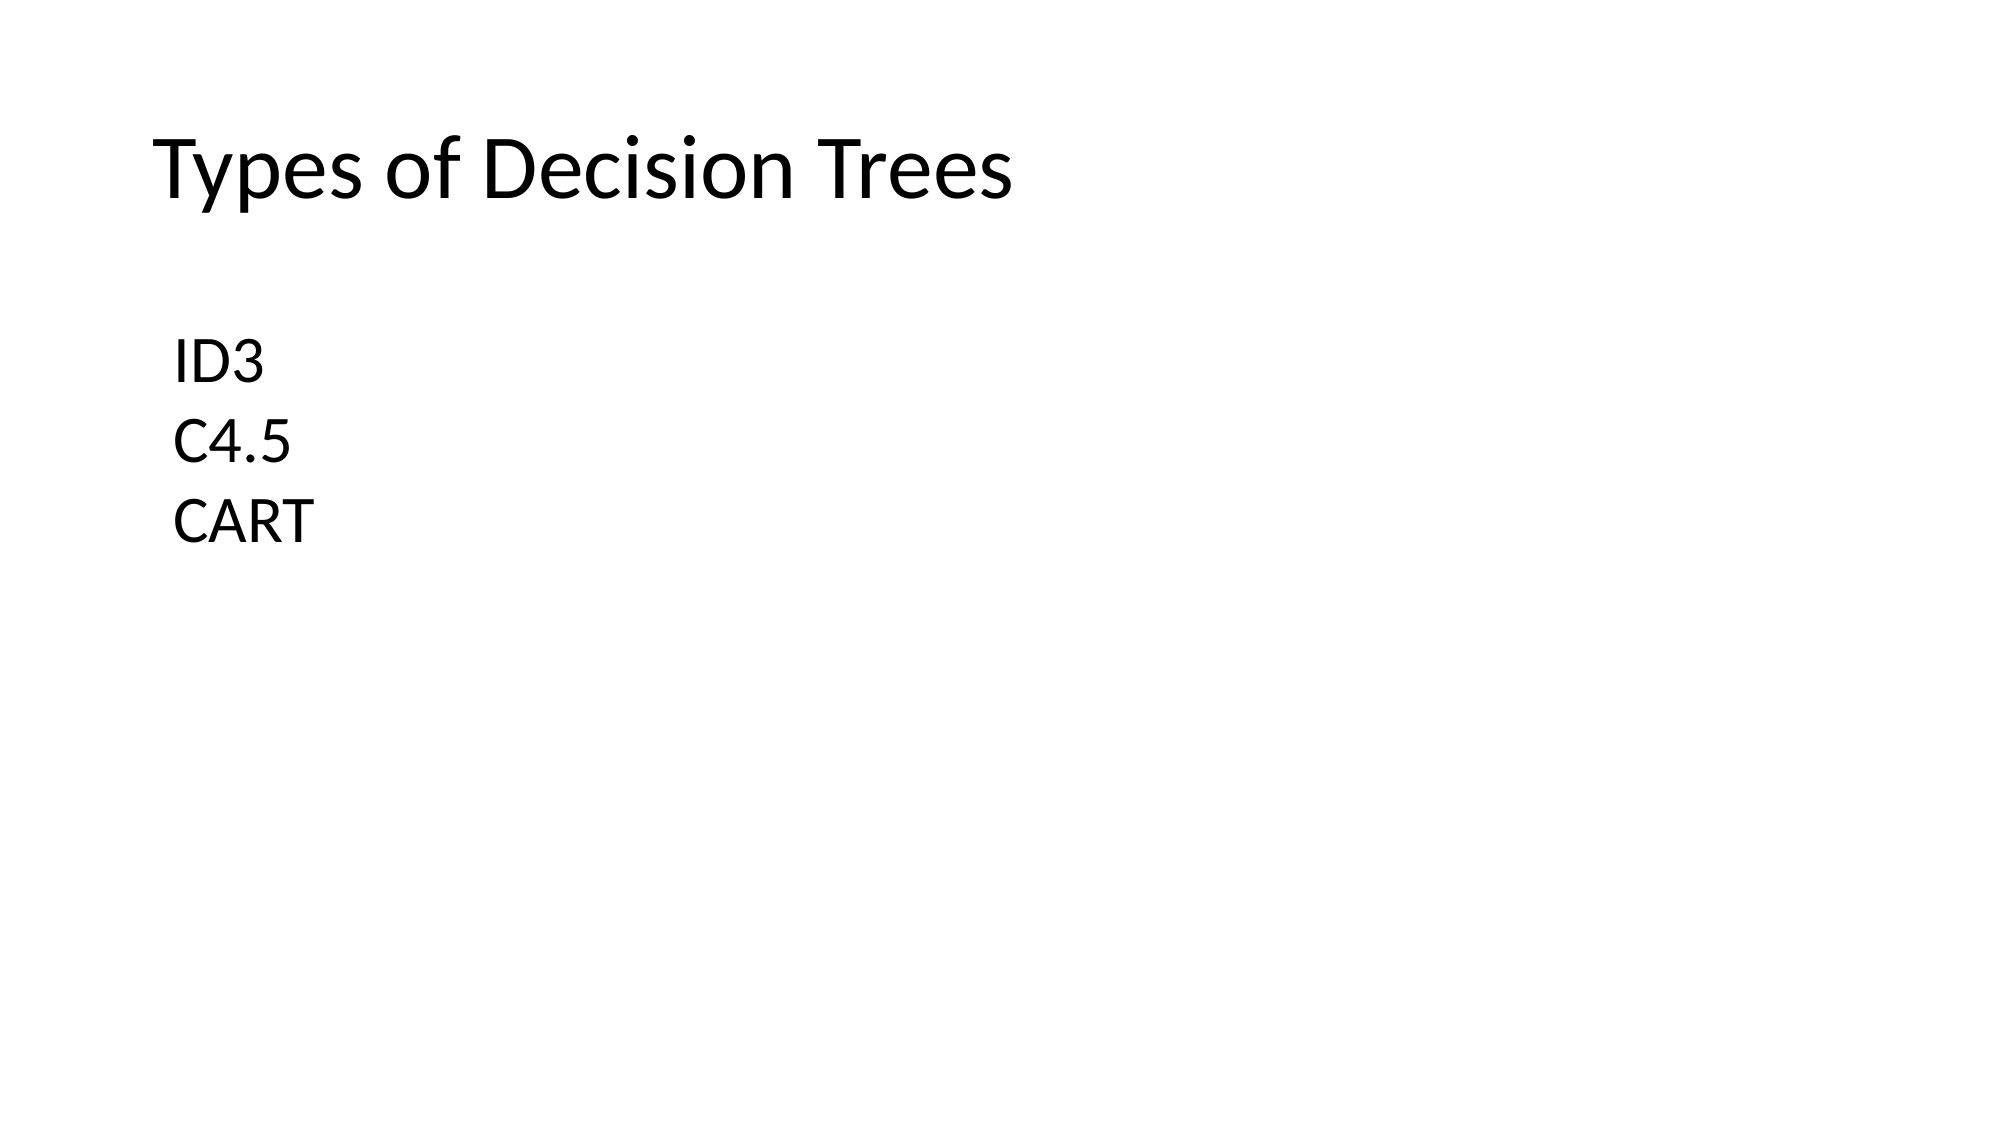

# Types of Decision Trees
ID3
C4.5
CART